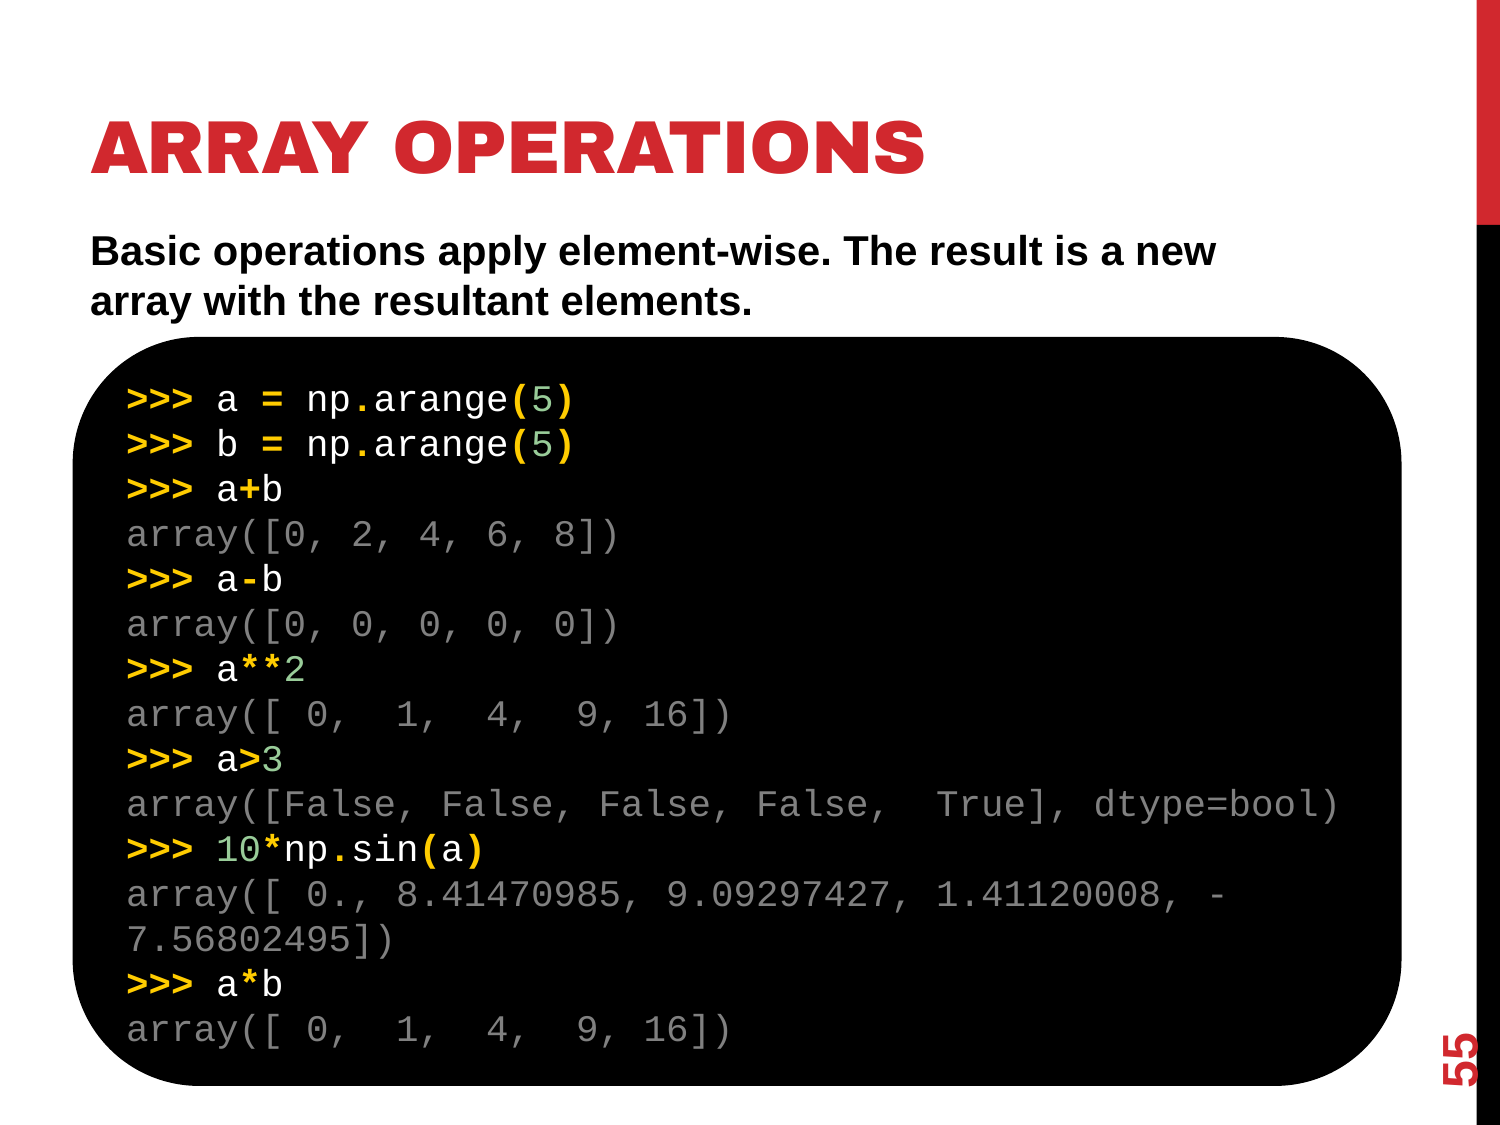

# Array operations
Basic operations apply element-wise. The result is a new array with the resultant elements.
>>> a = np.arange(5)
>>> b = np.arange(5)
>>> a+b
array([0, 2, 4, 6, 8])
>>> a-b
array([0, 0, 0, 0, 0])
>>> a**2
array([ 0,  1,  4,  9, 16])
>>> a>3
array([False, False, False, False,  True], dtype=bool)
>>> 10*np.sin(a)
array([ 0., 8.41470985, 9.09297427, 1.41120008, -7.56802495])
>>> a*b
array([ 0,  1,  4,  9, 16])
55